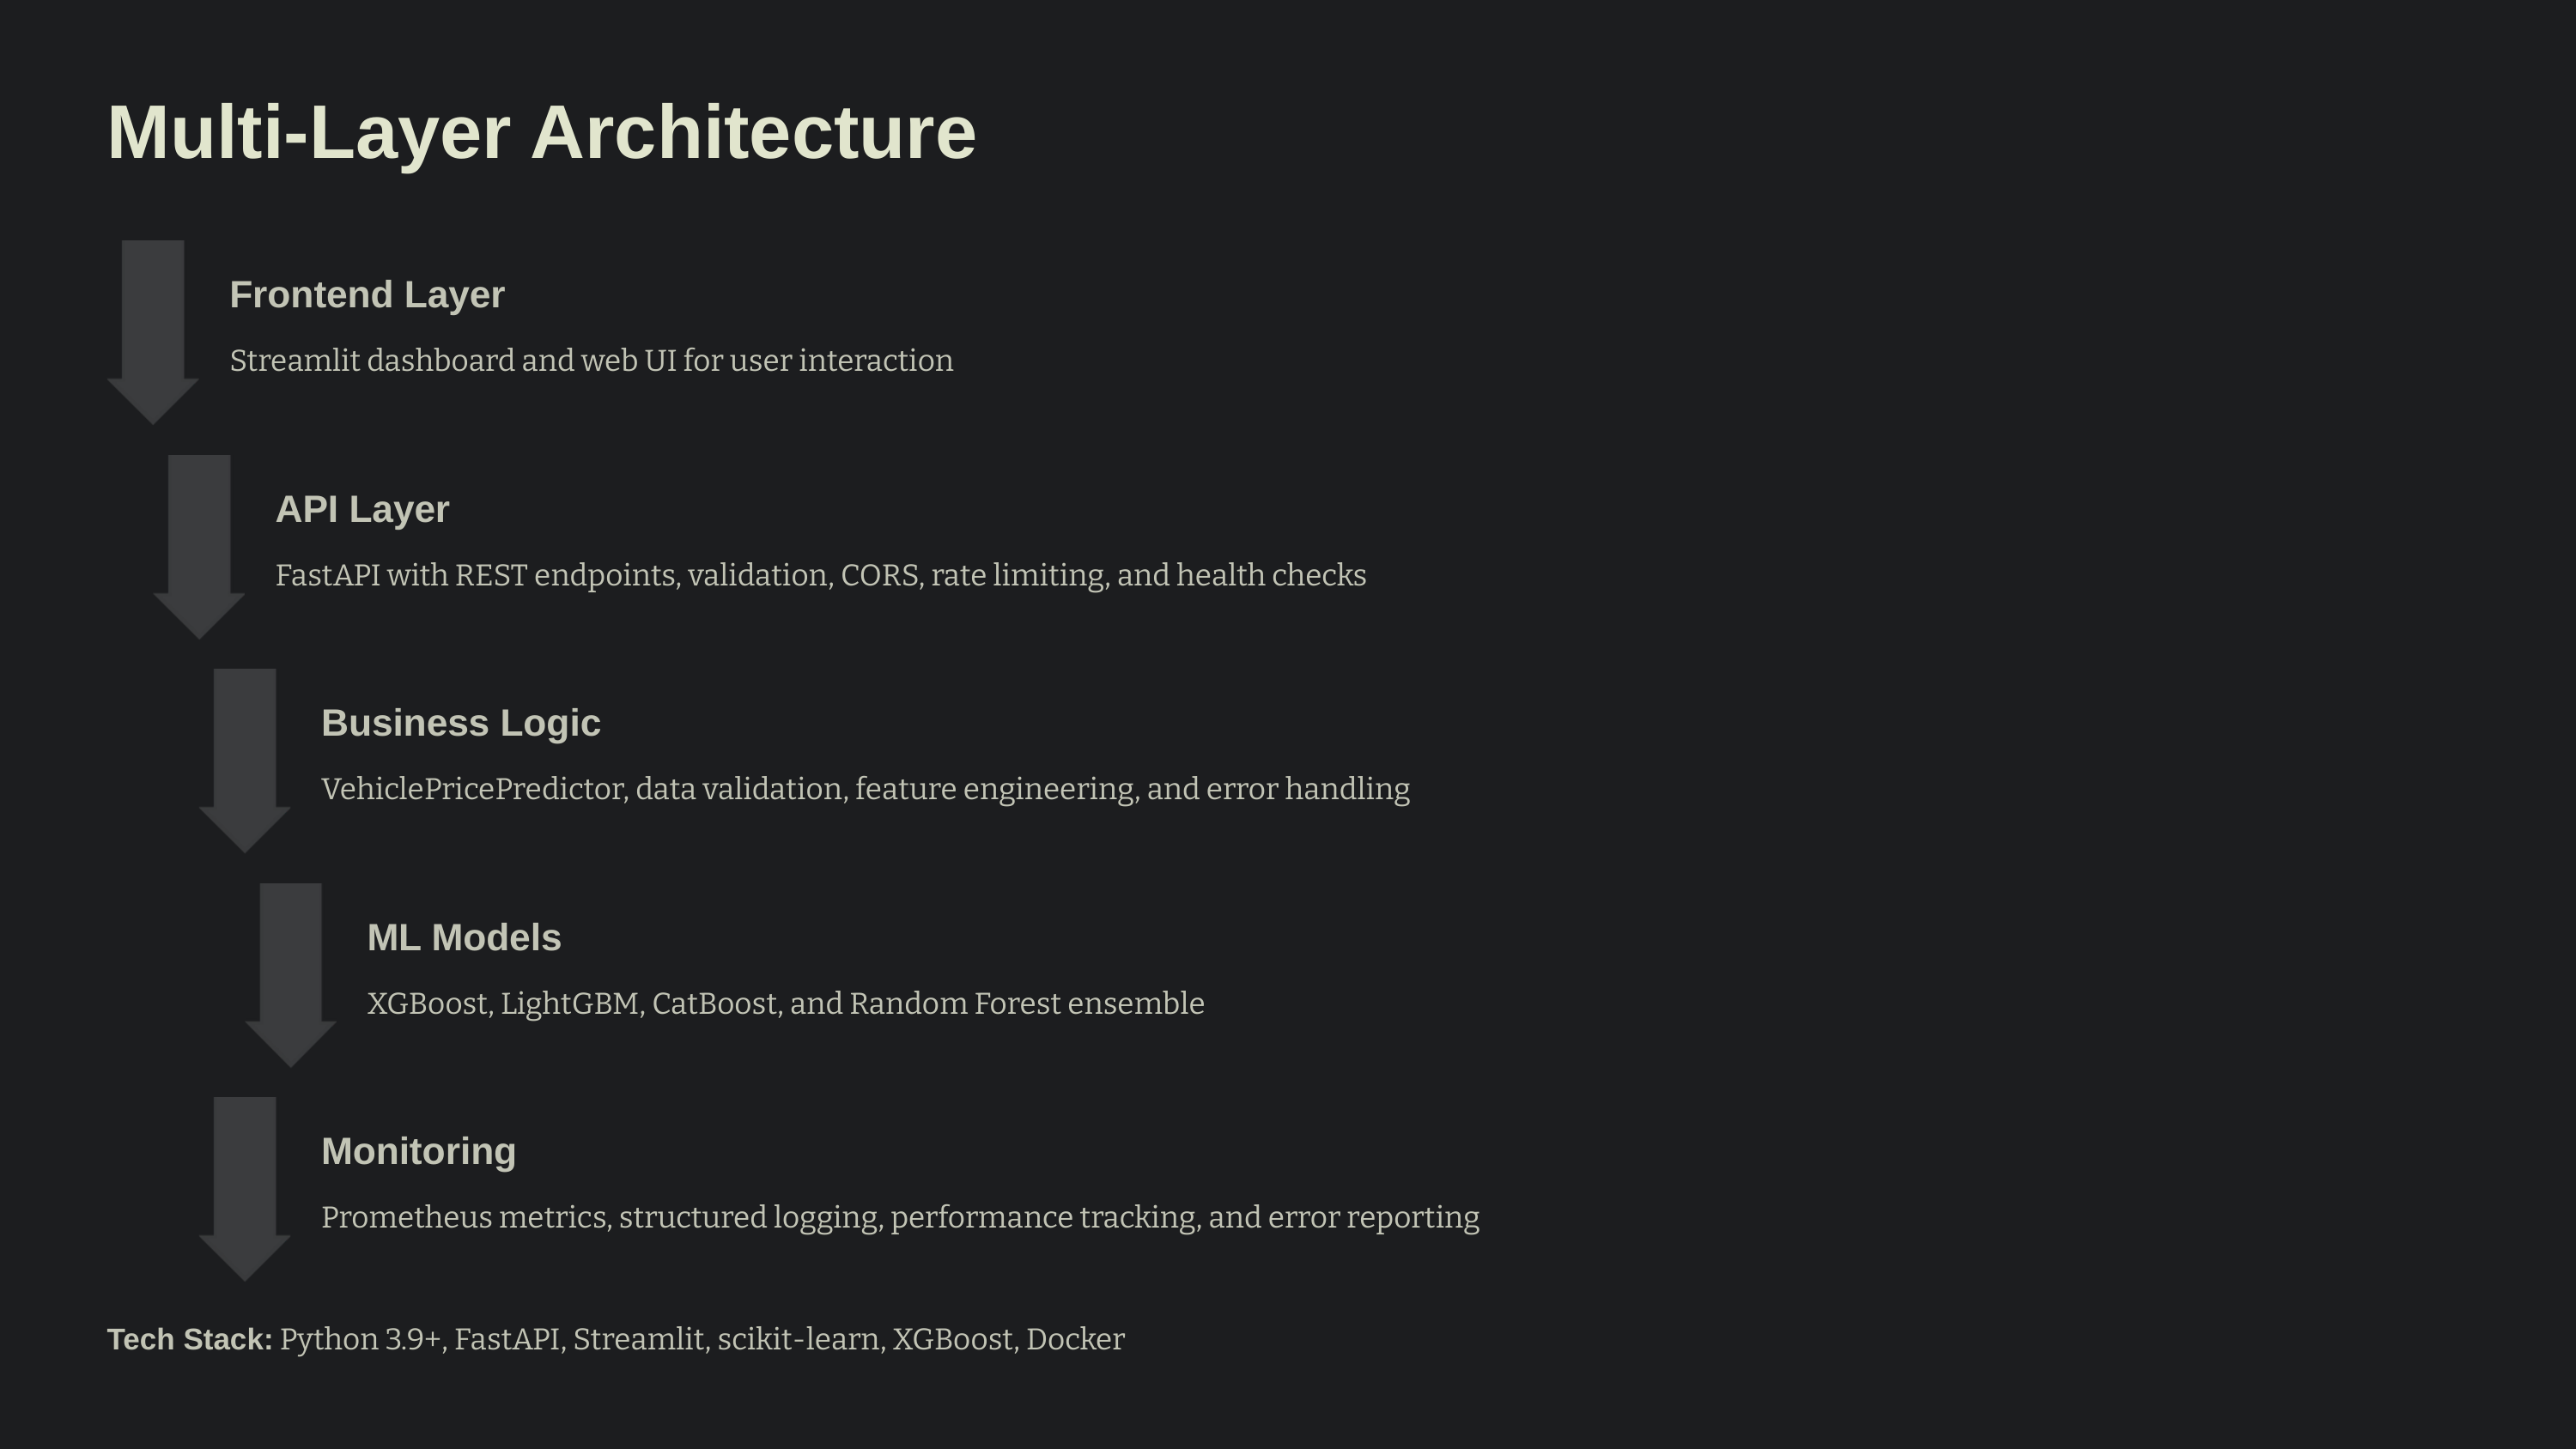

Multi-Layer Architecture

Frontend Layer
Streamlit dashboard and web UI for user interaction

API Layer
FastAPI with REST endpoints, validation, CORS, rate limiting, and health checks

Business Logic
VehiclePricePredictor, data validation, feature engineering, and error handling

ML Models
XGBoost, LightGBM, CatBoost, and Random Forest ensemble

Monitoring
Prometheus metrics, structured logging, performance tracking, and error reporting
Tech Stack: Python 3.9+, FastAPI, Streamlit, scikit-learn, XGBoost, Docker